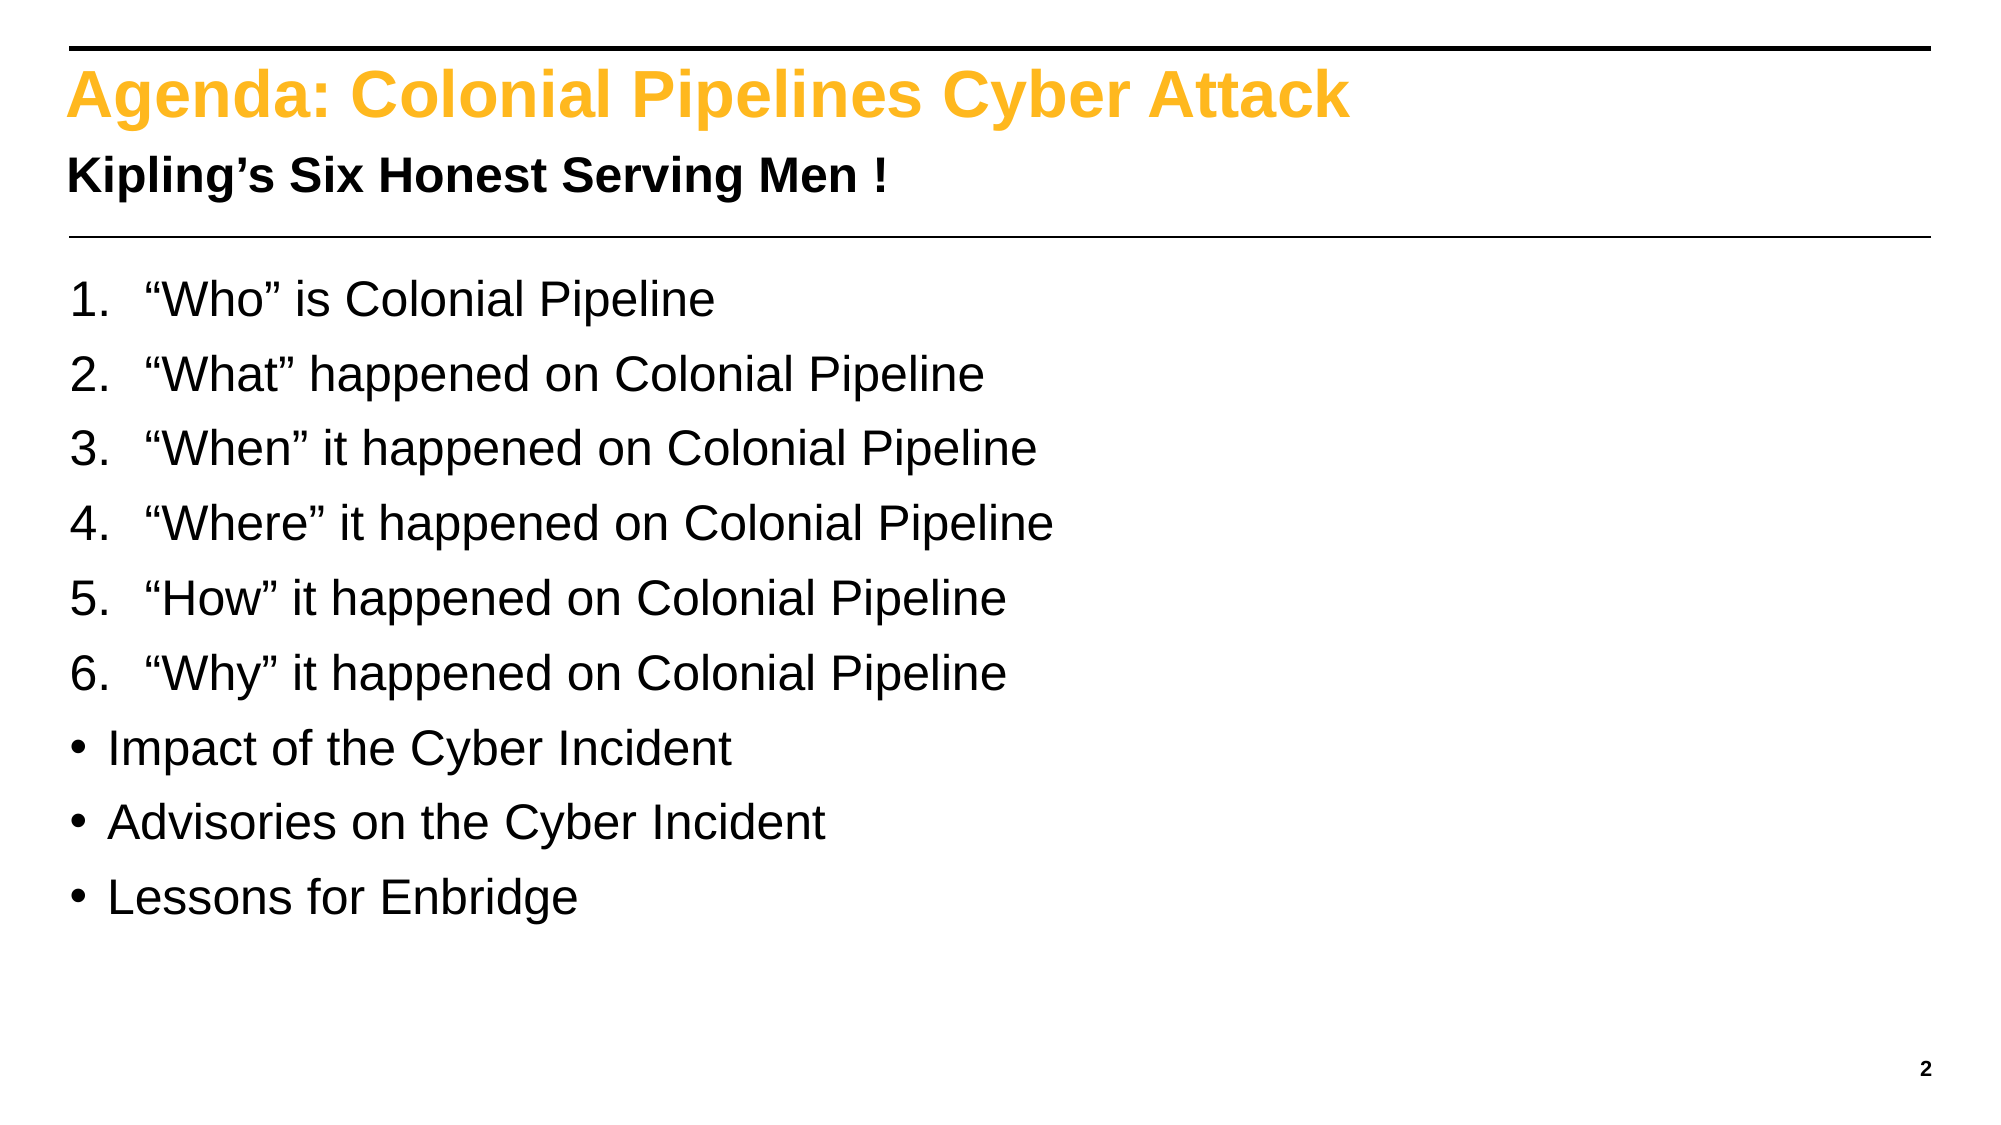

# Agenda: Colonial Pipelines Cyber Attack
Kipling’s Six Honest Serving Men !
“Who” is Colonial Pipeline
“What” happened on Colonial Pipeline
“When” it happened on Colonial Pipeline
“Where” it happened on Colonial Pipeline
“How” it happened on Colonial Pipeline
“Why” it happened on Colonial Pipeline
Impact of the Cyber Incident
Advisories on the Cyber Incident
Lessons for Enbridge
2